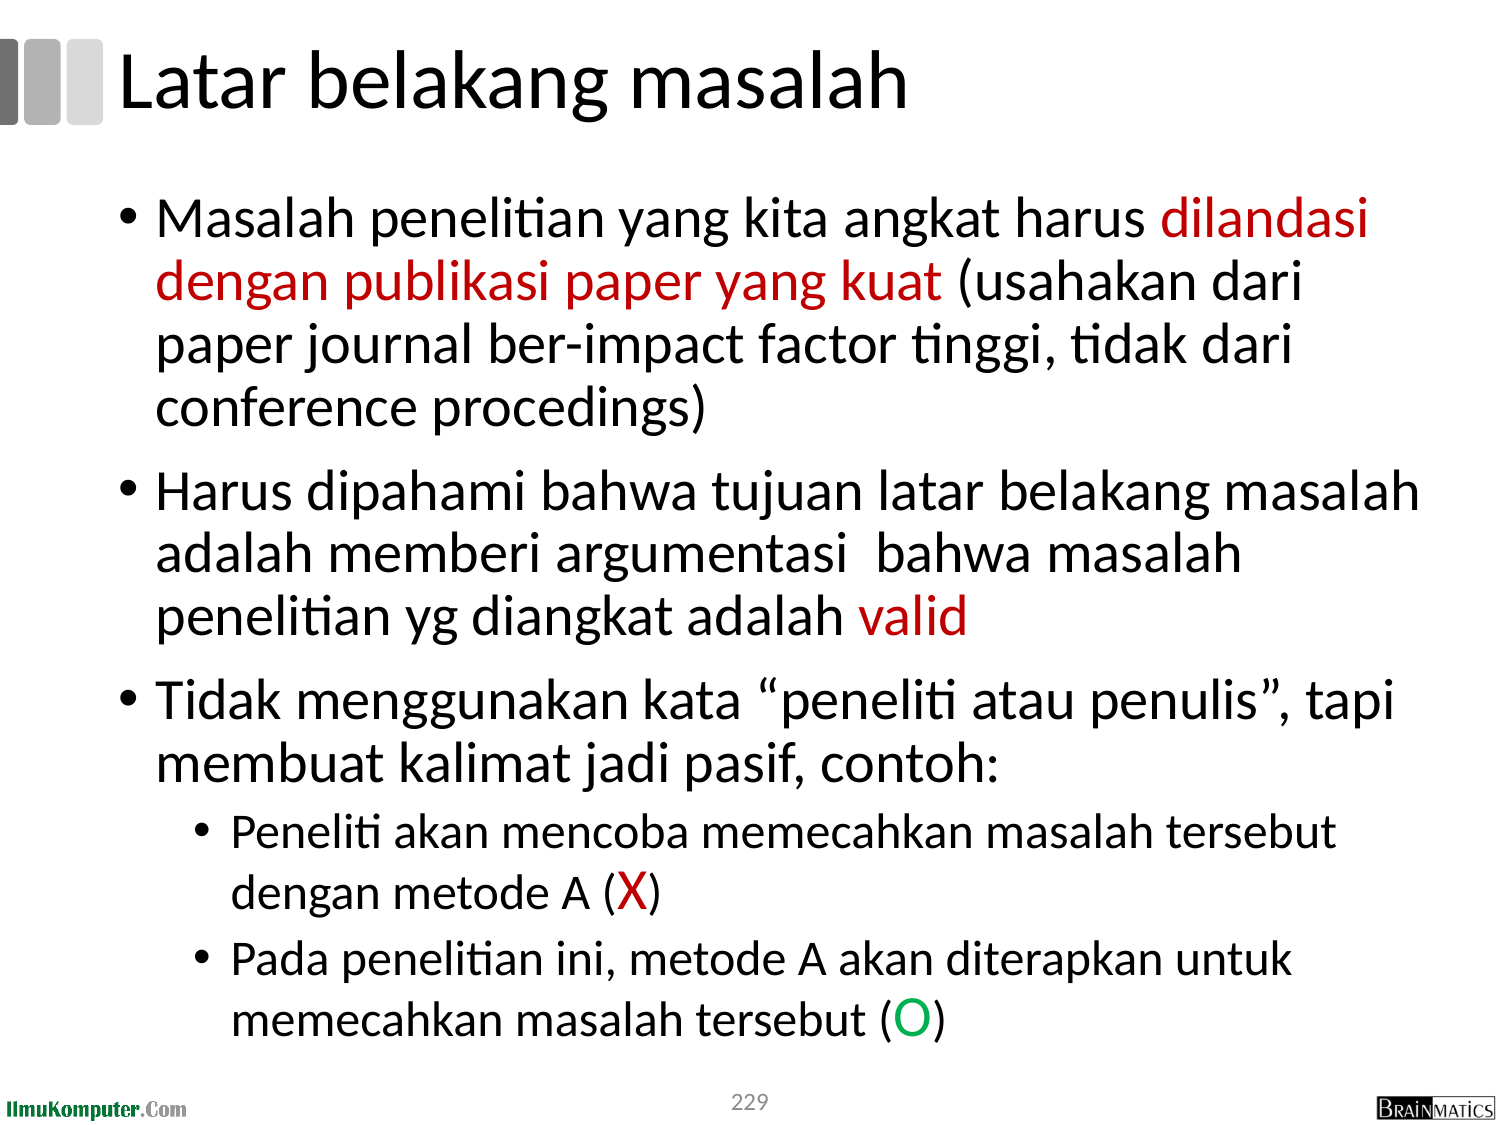

# Latar belakang masalah
Masalah penelitian yang kita angkat harus dilandasi dengan publikasi paper yang kuat (usahakan dari paper journal ber-impact factor tinggi, tidak dari conference procedings)
Harus dipahami bahwa tujuan latar belakang masalah adalah memberi argumentasi  bahwa masalah penelitian yg diangkat adalah valid
Tidak menggunakan kata “peneliti atau penulis”, tapi membuat kalimat jadi pasif, contoh:
Peneliti akan mencoba memecahkan masalah tersebut dengan metode A (X)
Pada penelitian ini, metode A akan diterapkan untuk memecahkan masalah tersebut (O)
229